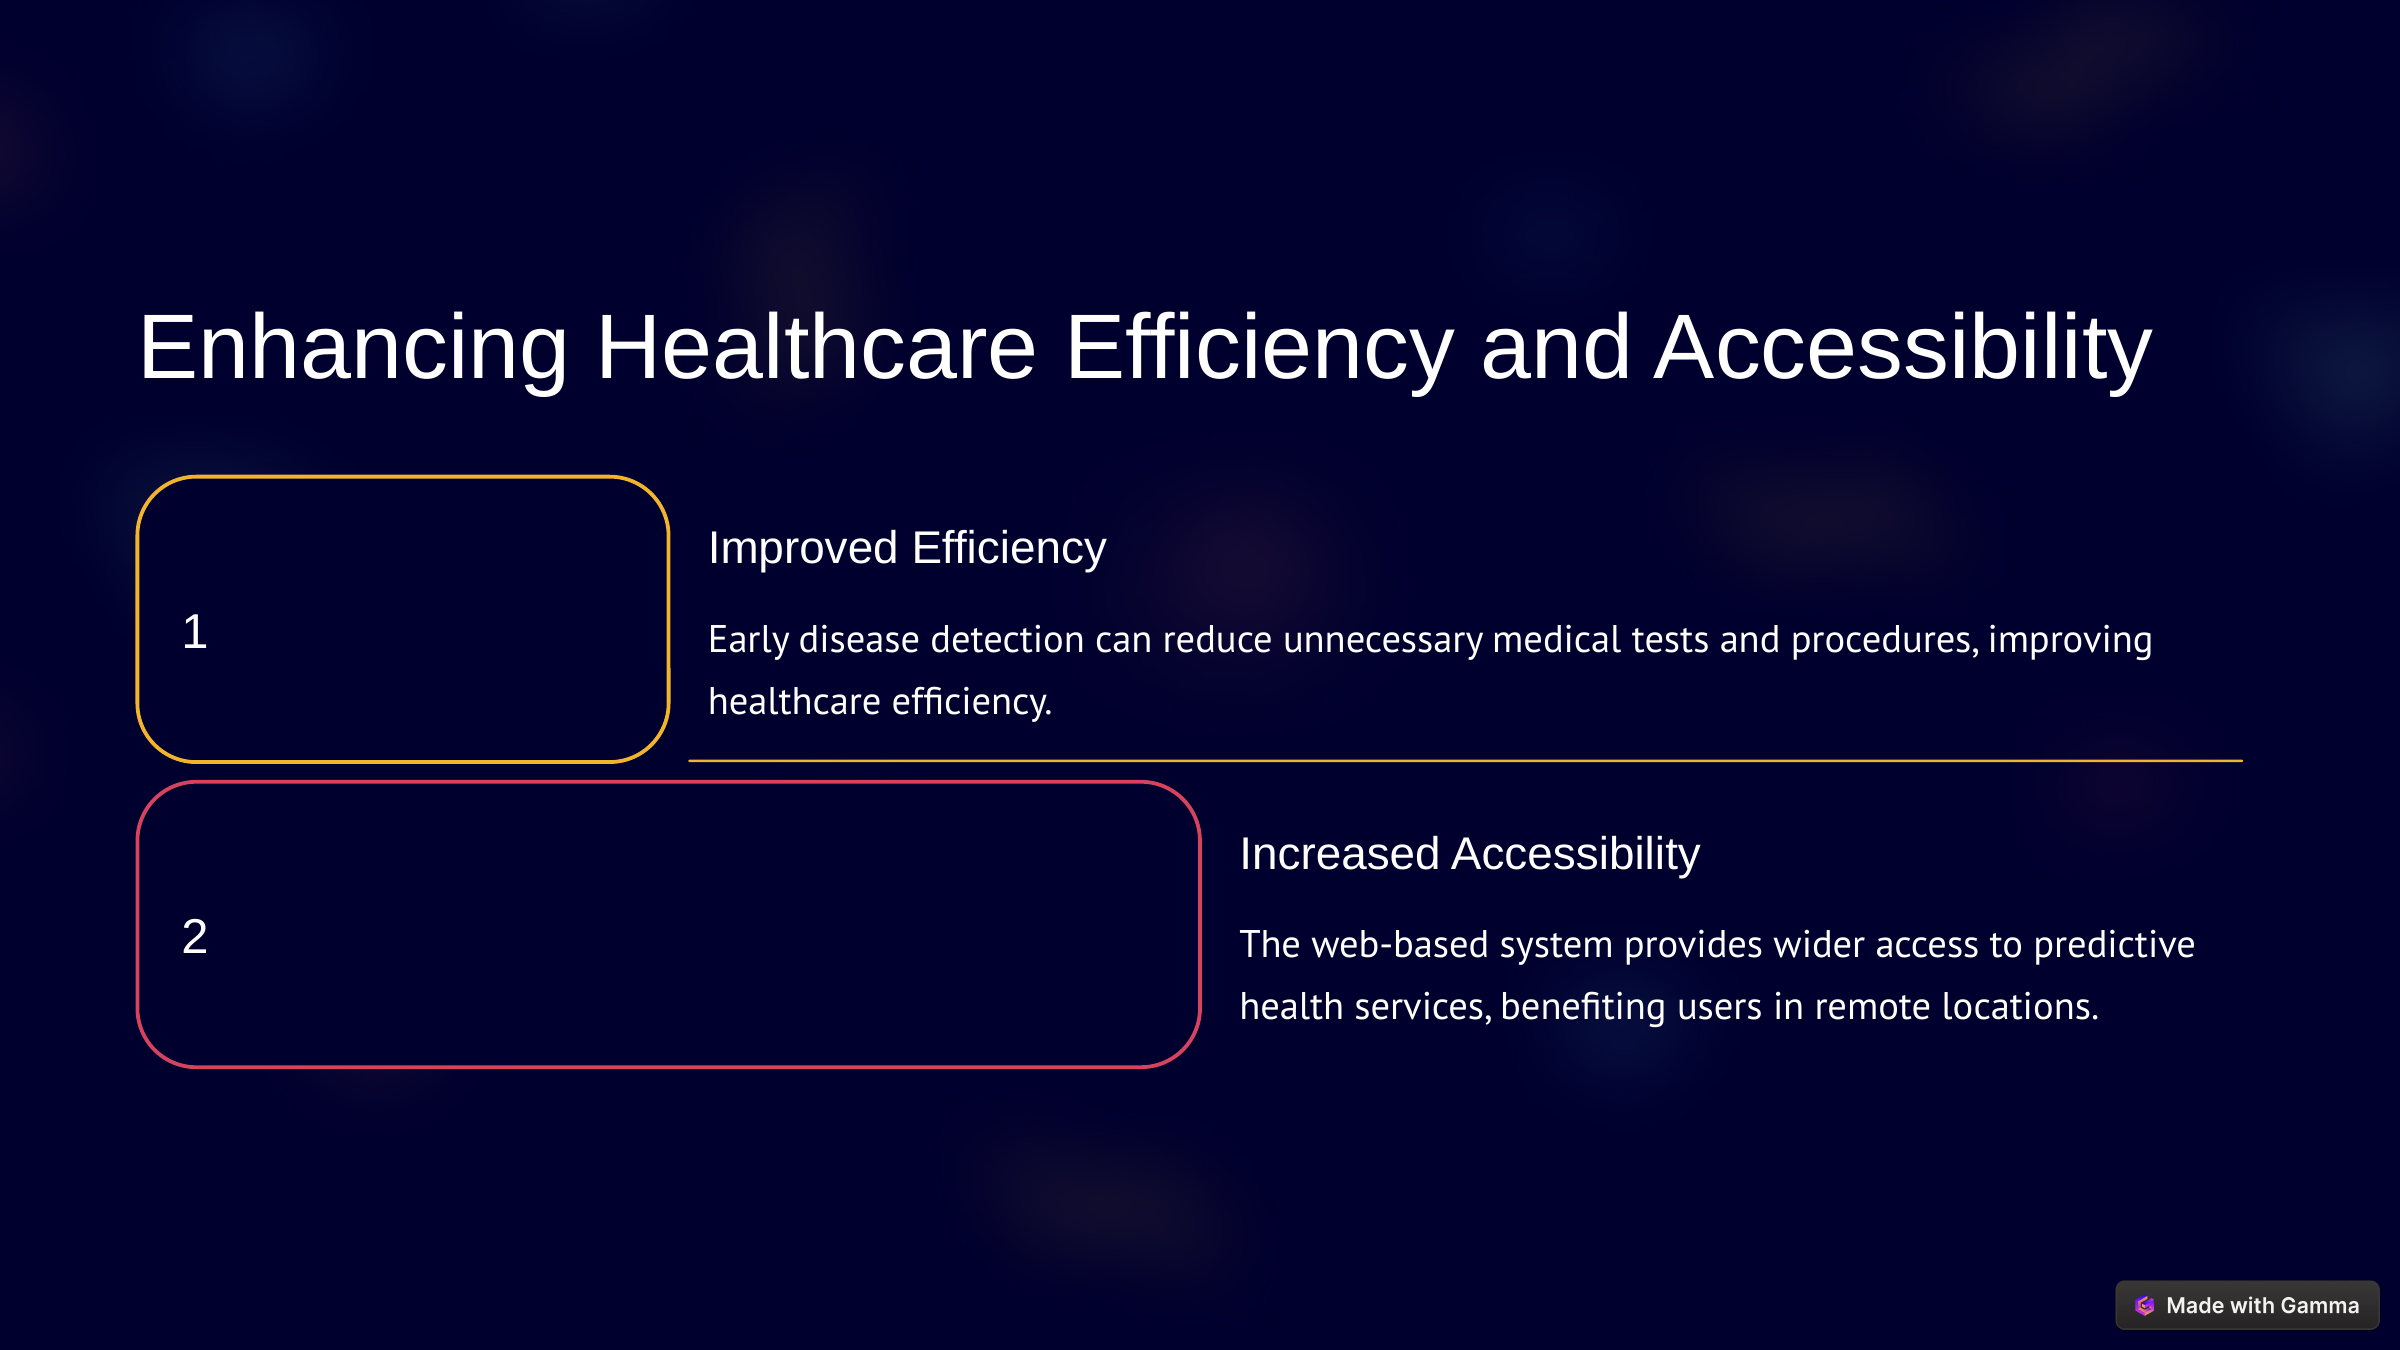

Enhancing Healthcare Efficiency and Accessibility

Improved Efficiency
1
Early disease detection can reduce unnecessary medical tests and procedures, improving healthcare efficiency.

Increased Accessibility
2
The web-based system provides wider access to predictive health services, benefiting users in remote locations.